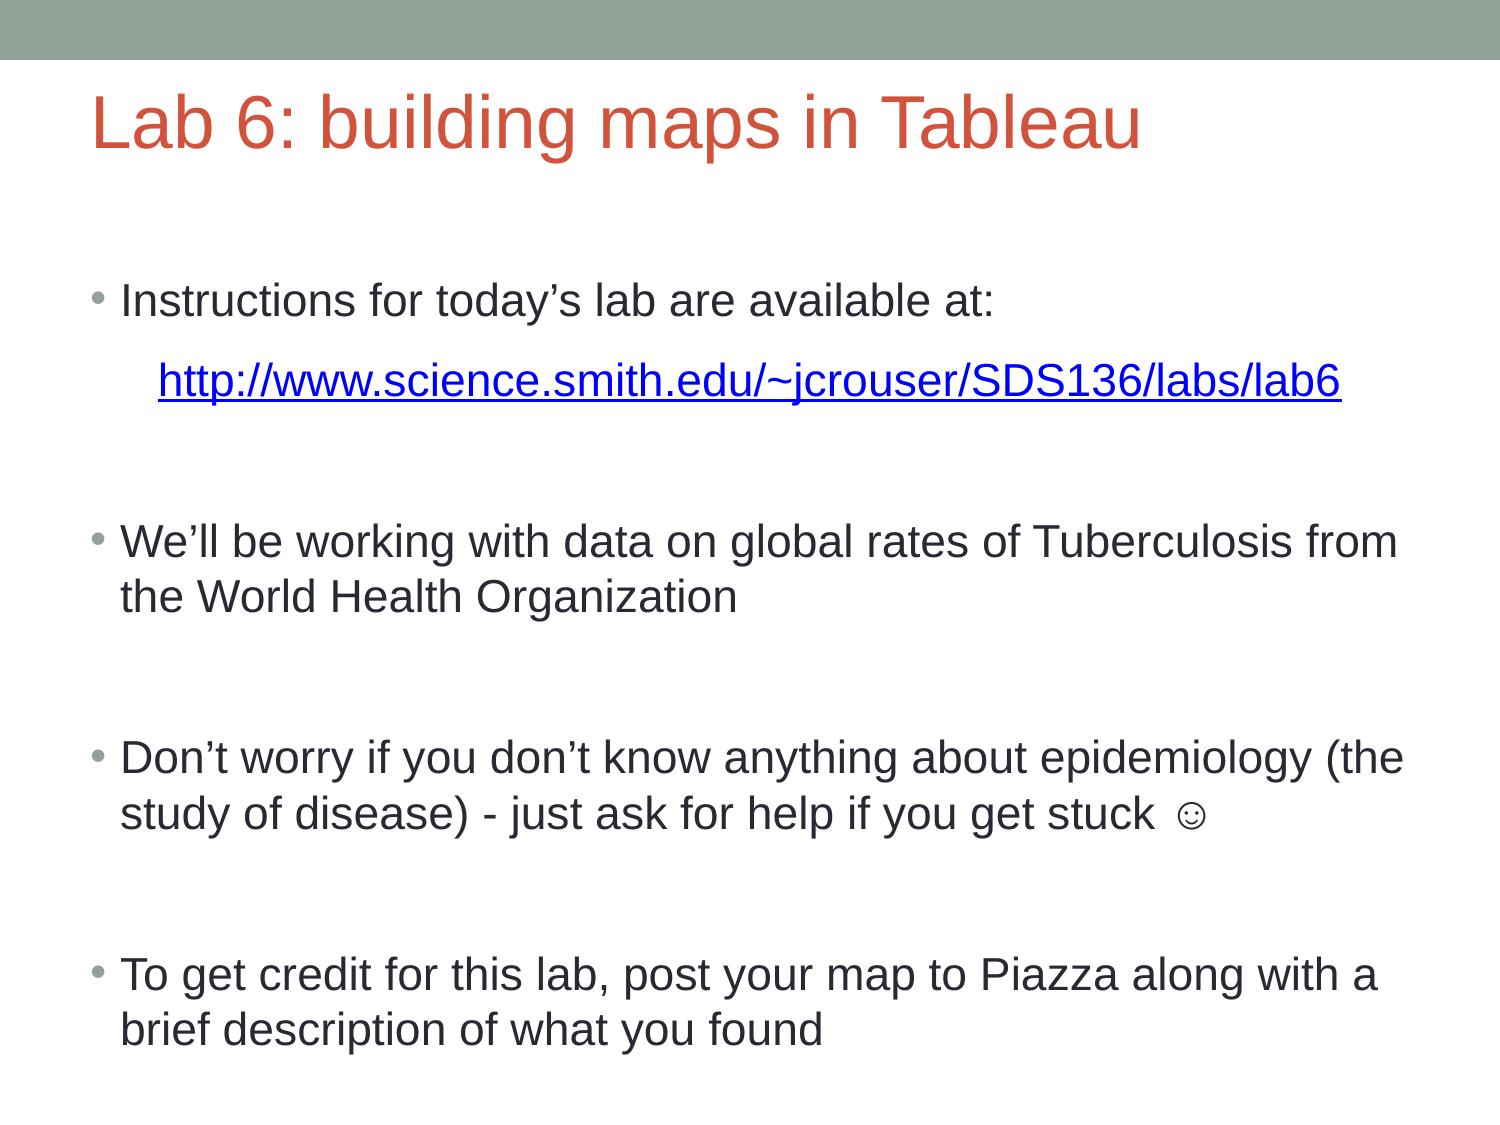

# Lab 6: building maps in Tableau
Instructions for today’s lab are available at:
http://www.science.smith.edu/~jcrouser/SDS136/labs/lab6

We’ll be working with data on global rates of Tuberculosis from the World Health Organization

Don’t worry if you don’t know anything about epidemiology (the study of disease) - just ask for help if you get stuck ☺

To get credit for this lab, post your map to Piazza along with a brief description of what you found